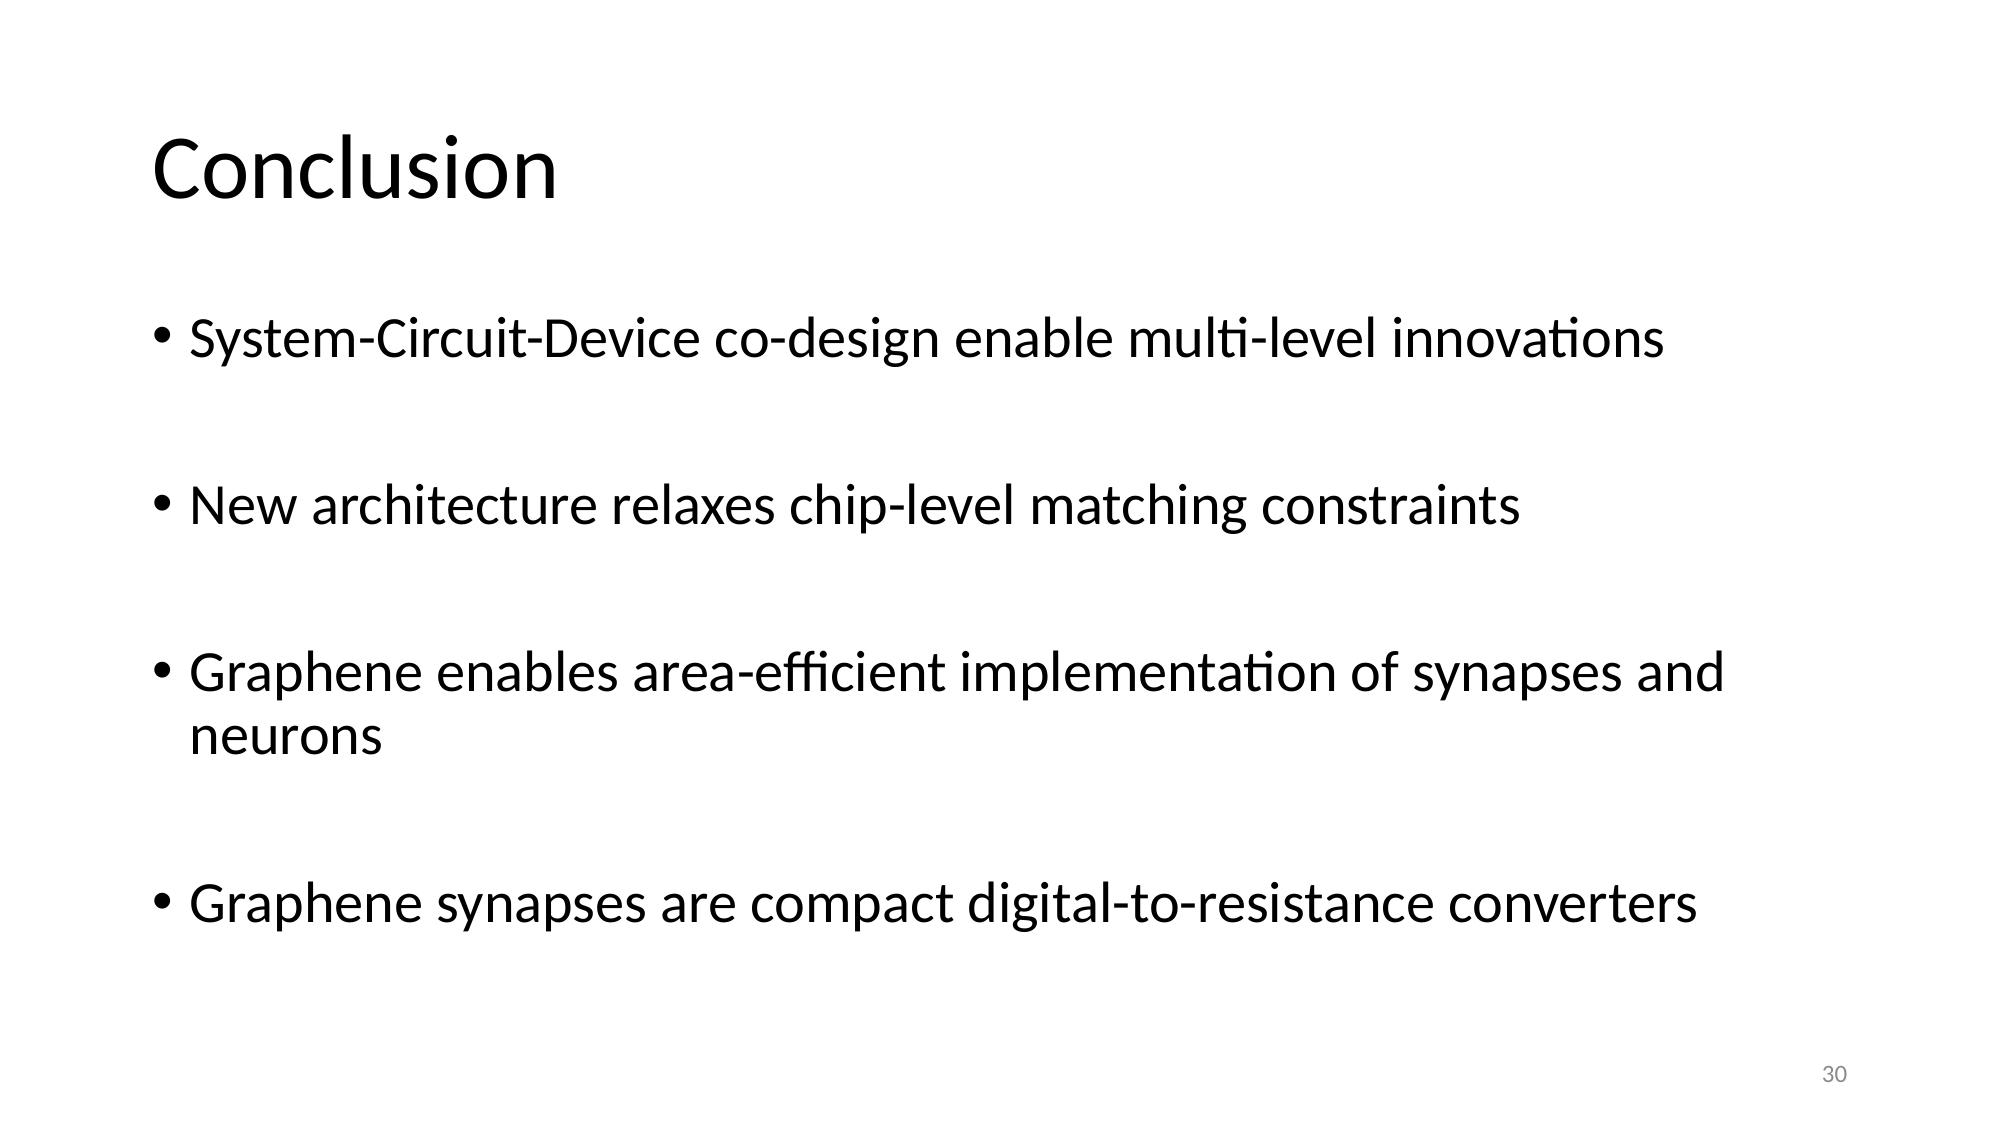

# Conclusion
System-Circuit-Device co-design enable multi-level innovations

New architecture relaxes chip-level matching constraints

Graphene enables area-efficient implementation of synapses and neurons

Graphene synapses are compact digital-to-resistance converters

30